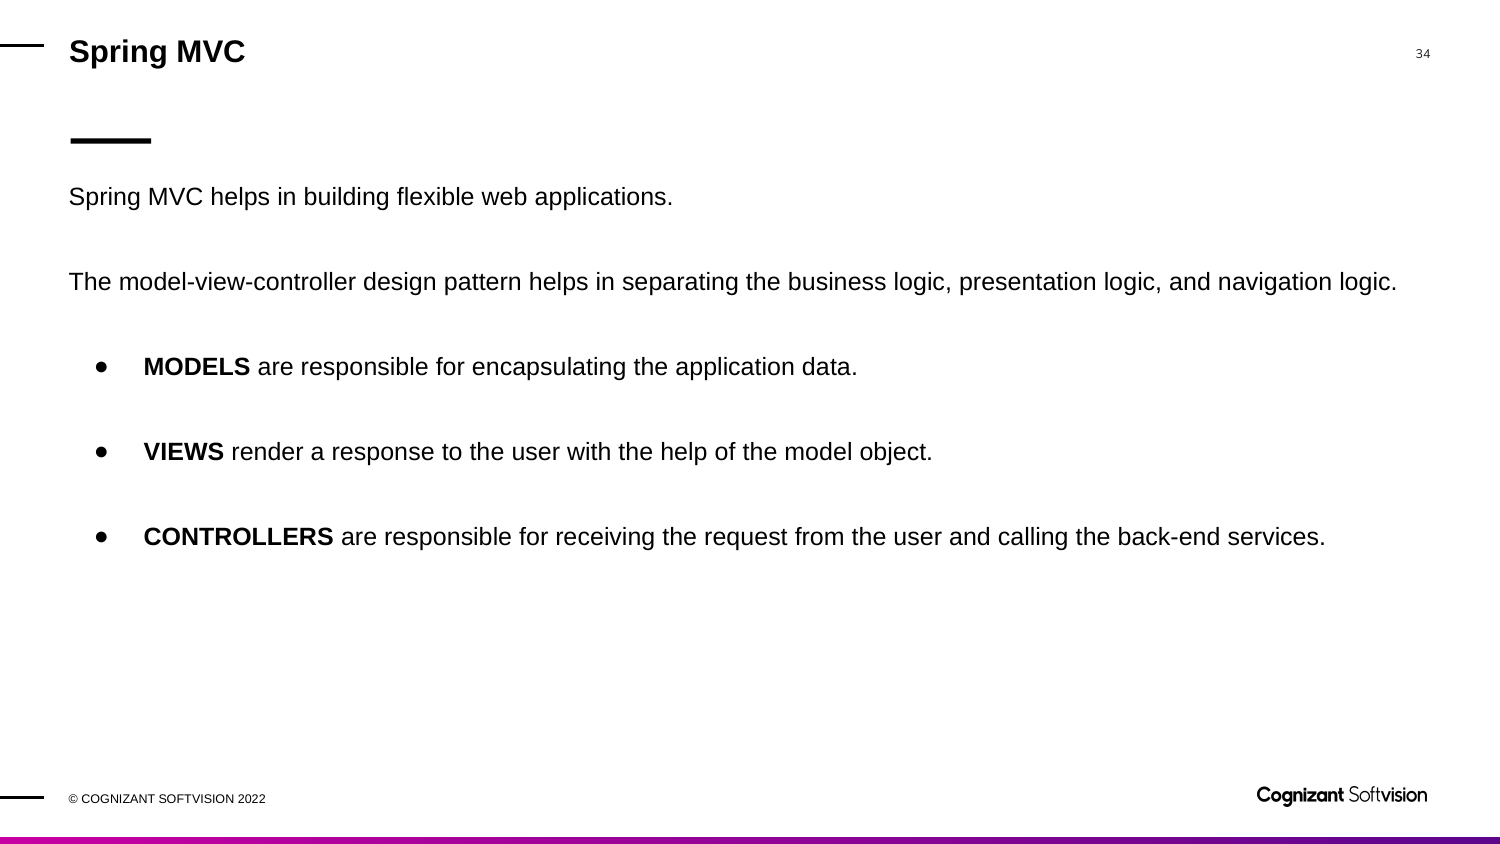

# Spring MVC

Spring MVC helps in building flexible web applications.

The model-view-controller design pattern helps in separating the business logic, presentation logic, and navigation logic.

MODELS are responsible for encapsulating the application data.

VIEWS render a response to the user with the help of the model object.

CONTROLLERS are responsible for receiving the request from the user and calling the back-end services.